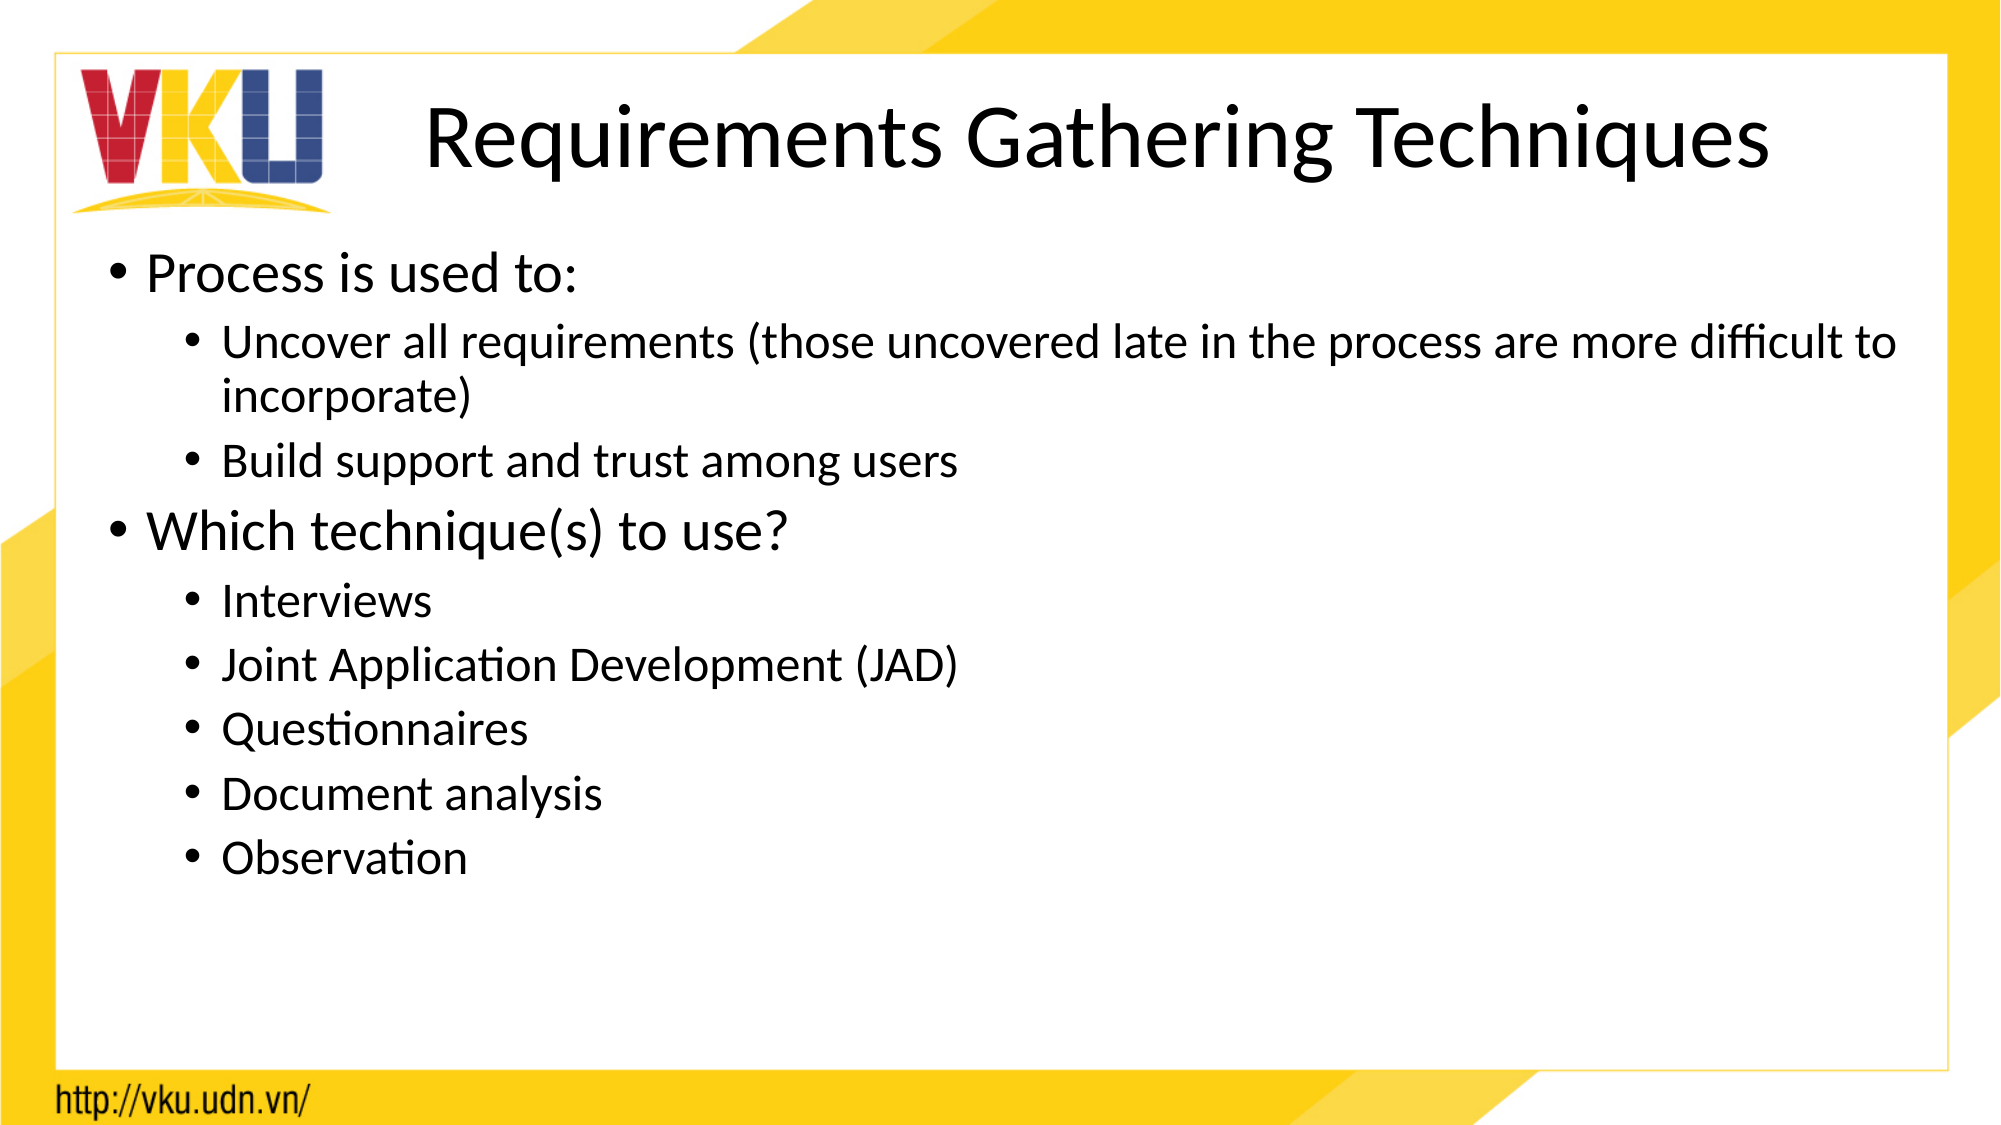

# Requirements Gathering Techniques
Process is used to:
Uncover all requirements (those uncovered late in the process are more difficult to incorporate)
Build support and trust among users
Which technique(s) to use?
Interviews
Joint Application Development (JAD)
Questionnaires
Document analysis
Observation